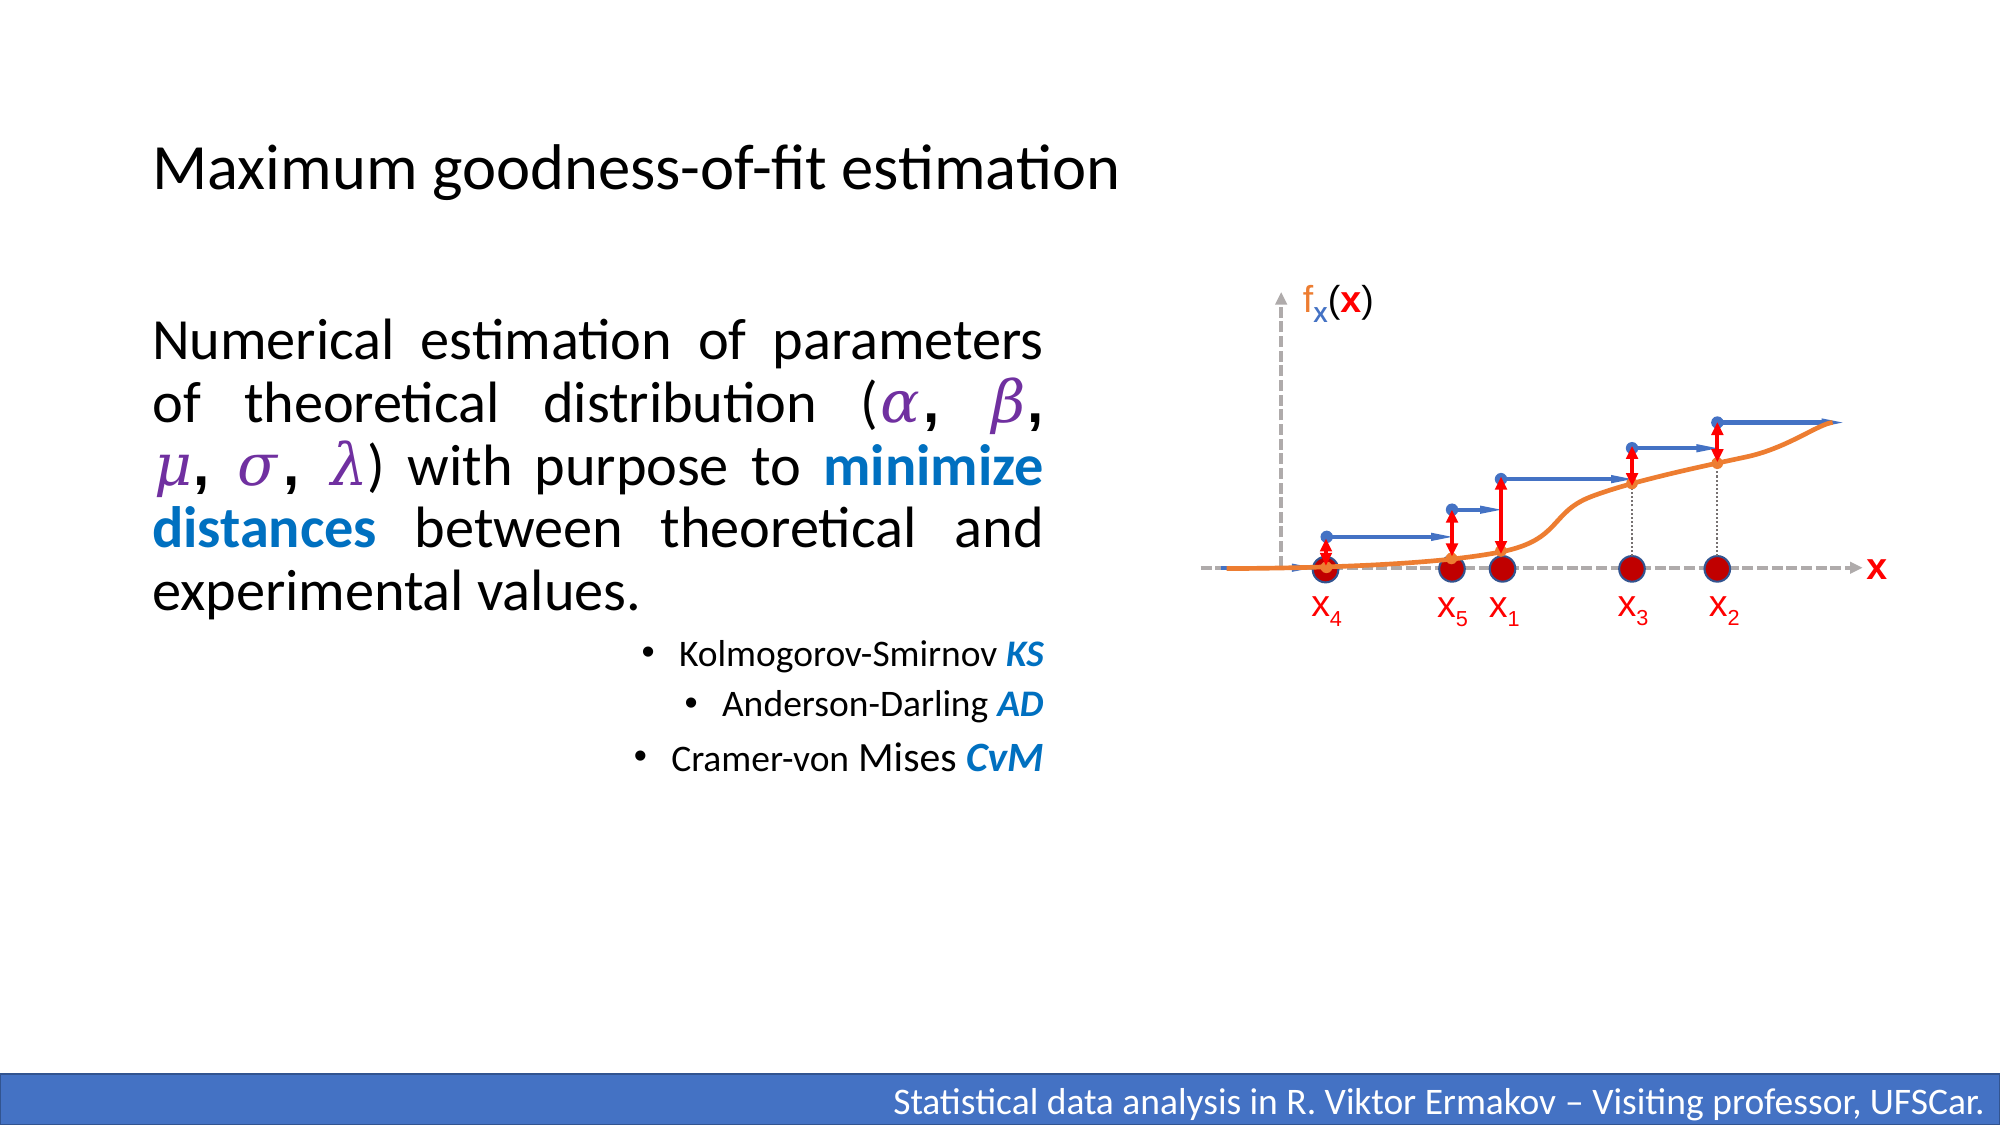

# Maximum goodness-of-fit estimation
fX(x)
Numerical estimation of parameters of theoretical distribution (𝛼, 𝛽, 𝜇, 𝜎, 𝜆) with purpose to minimize distances between theoretical and experimental values.
Kolmogorov-Smirnov KS
Anderson-Darling AD
Cramer-von Mises CvM

x

x3
x2
x4
x1
x5
 Statistical data analysis in R. Viktor Ermakov – Visiting professor, UFSCar.